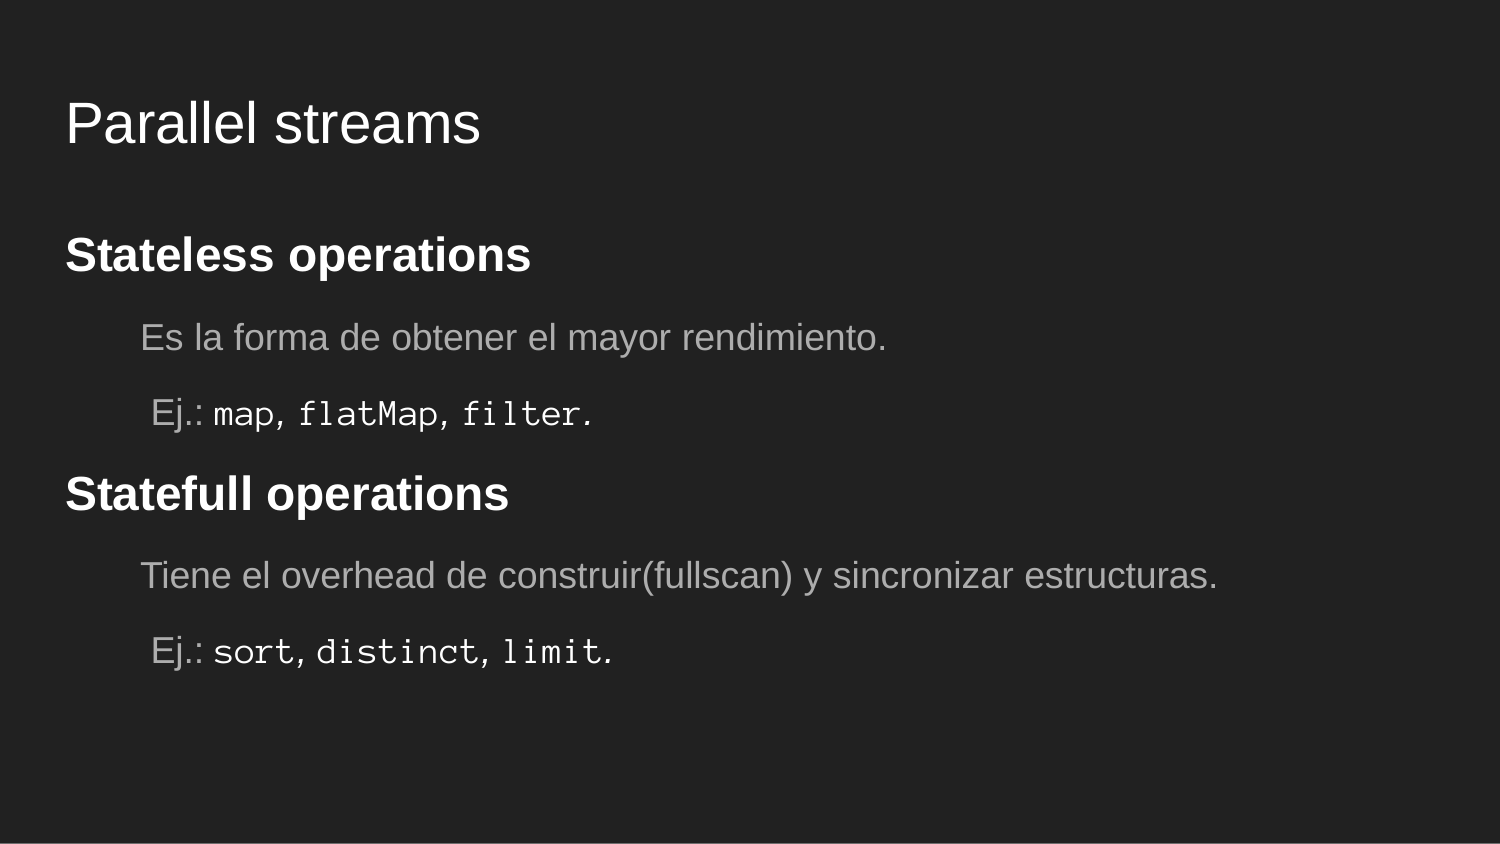

# Parallel streams
Stateless operations
Es la forma de obtener el mayor rendimiento.  Ej.: map, flatMap, filter.
Statefull operations
Tiene el overhead de construir(fullscan) y sincronizar estructuras.  Ej.: sort, distinct, limit.